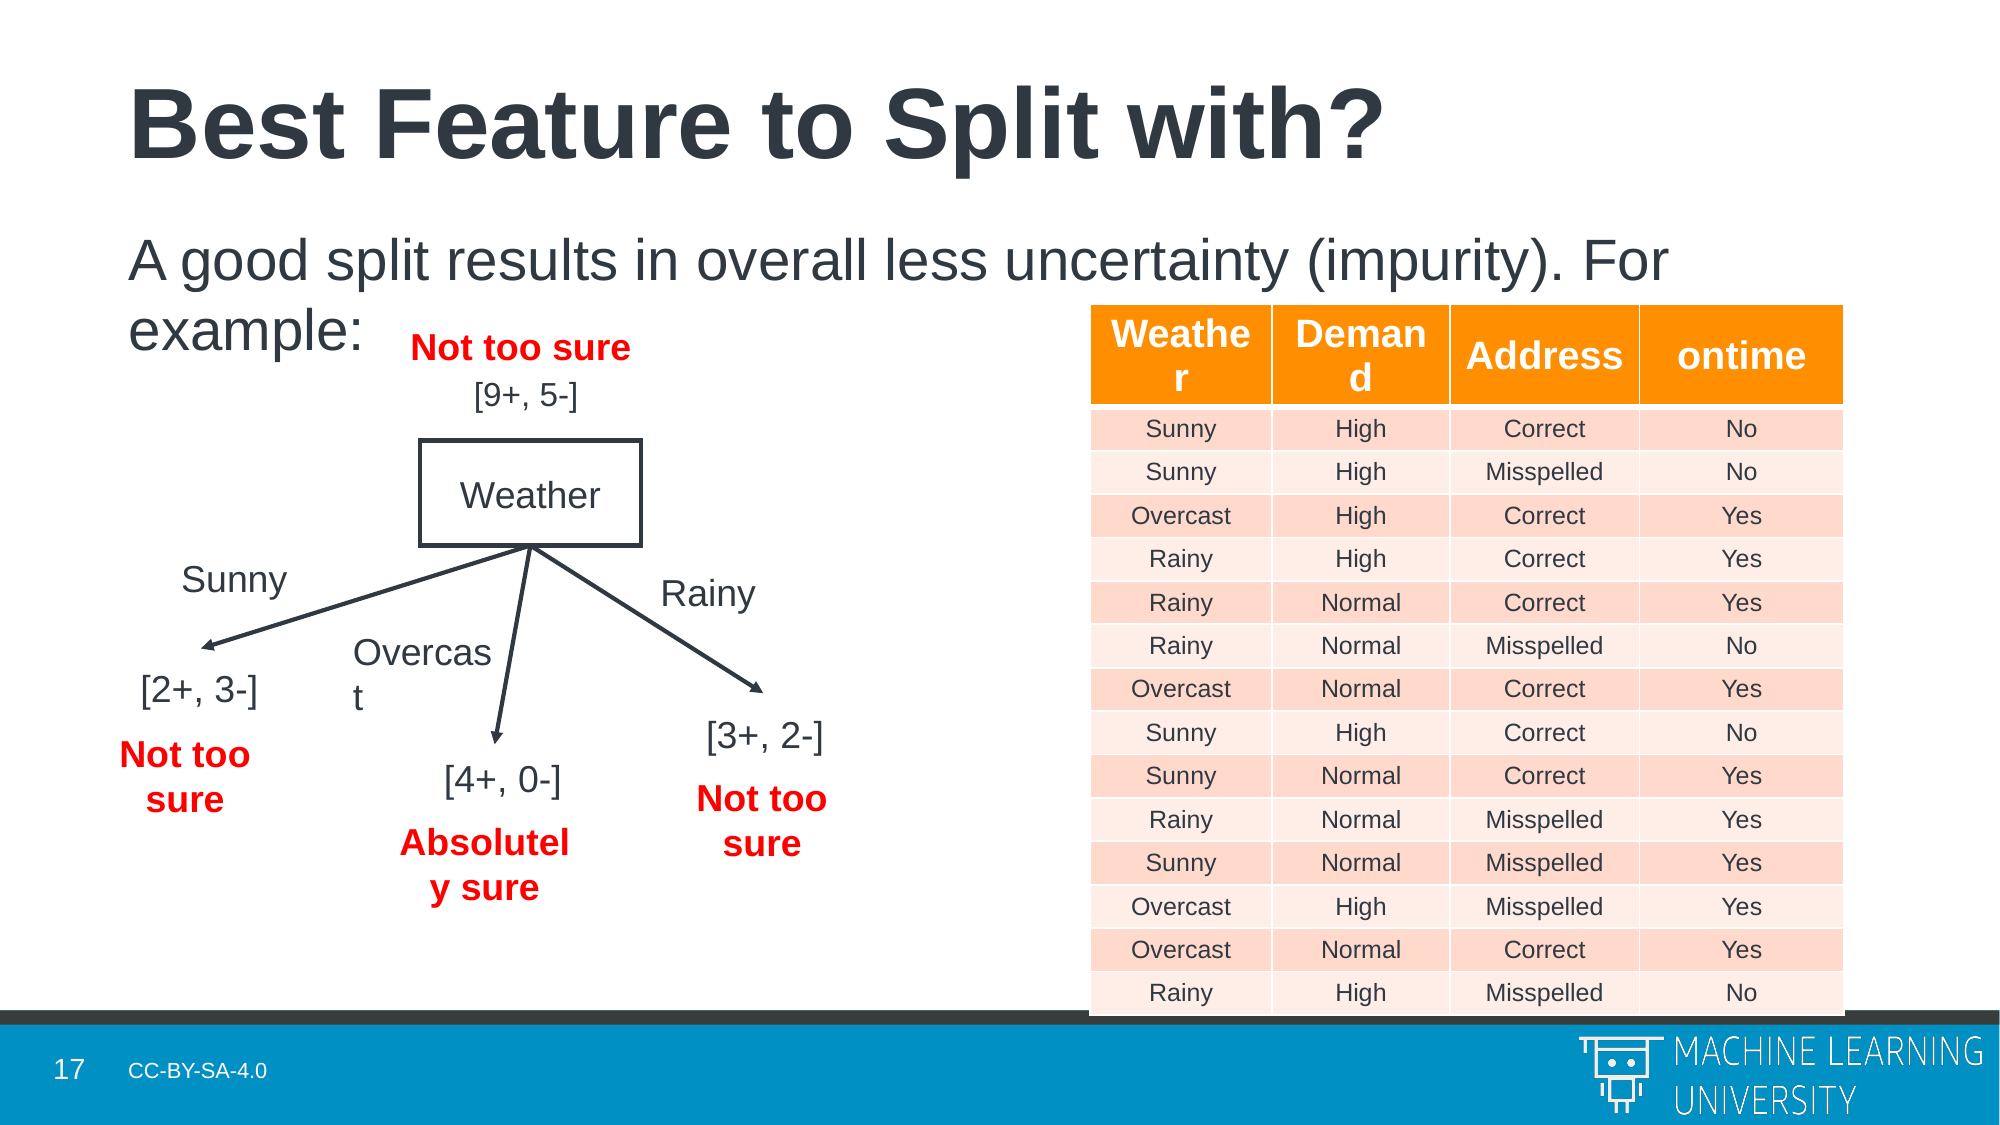

# Best Feature to Split with?
A good split results in overall less uncertainty (impurity). For example:

| Weather | Demand | Address | ontime |
| --- | --- | --- | --- |
| Sunny | High | Correct | No |
| Sunny | High | Misspelled | No |
| Overcast | High | Correct | Yes |
| Rainy | High | Correct | Yes |
| Rainy | Normal | Correct | Yes |
| Rainy | Normal | Misspelled | No |
| Overcast | Normal | Correct | Yes |
| Sunny | High | Correct | No |
| Sunny | Normal | Correct | Yes |
| Rainy | Normal | Misspelled | Yes |
| Sunny | Normal | Misspelled | Yes |
| Overcast | High | Misspelled | Yes |
| Overcast | Normal | Correct | Yes |
| Rainy | High | Misspelled | No |
Not too sure

[9+, 5-]
Weather
Sunny
Rainy
Overcast
[2+, 3-]
[3+, 2-]
Not too sure
[4+, 0-]
Not too sure
Absolutely sure